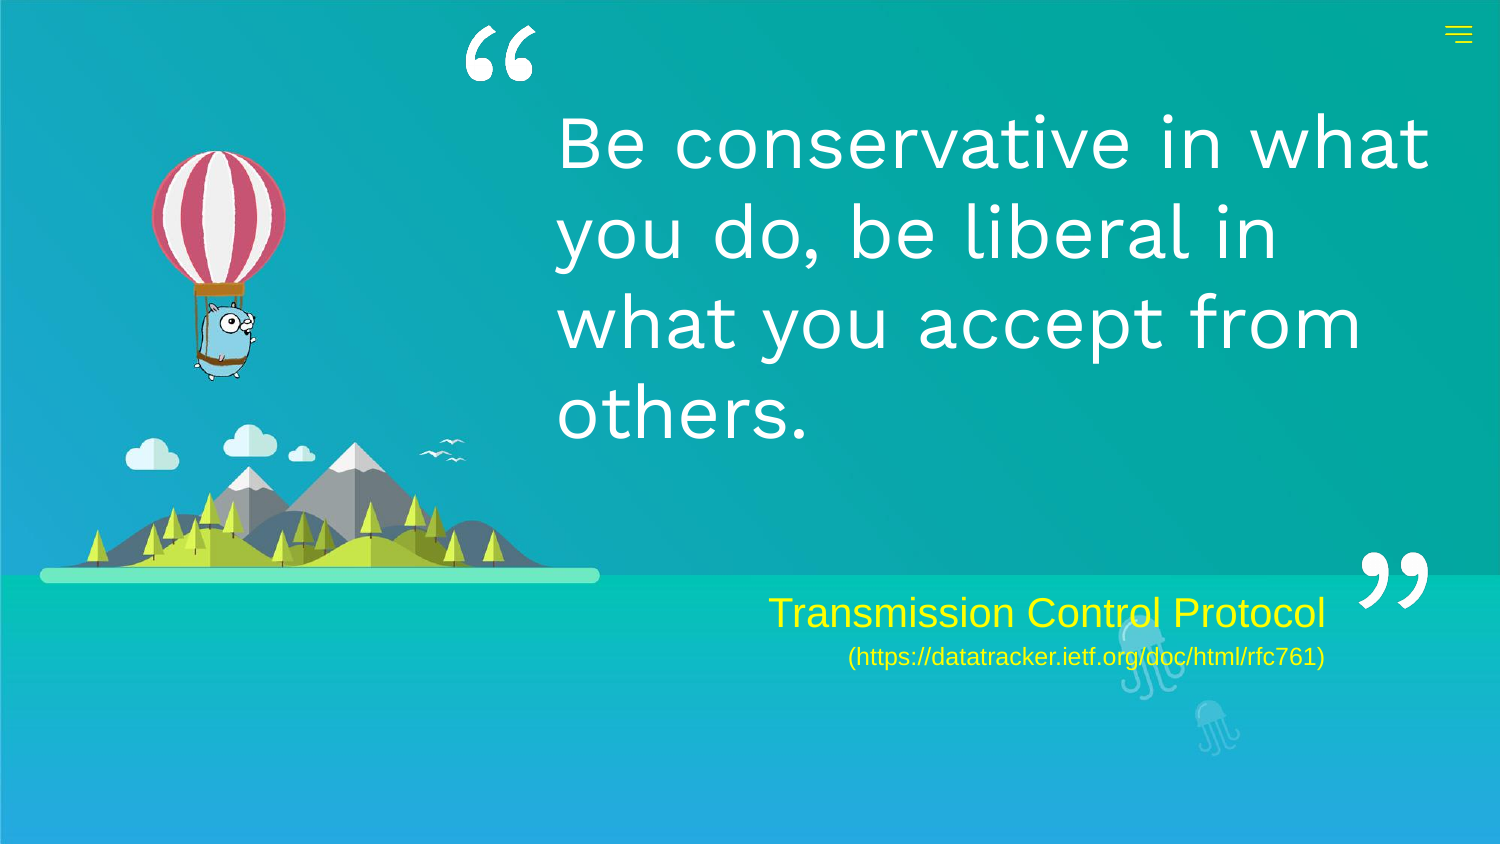

# Be conservative in what you do, be liberal in what you accept from others.

Transmission Control Protocol
(https://datatracker.ietf.org/doc/html/rfc761)